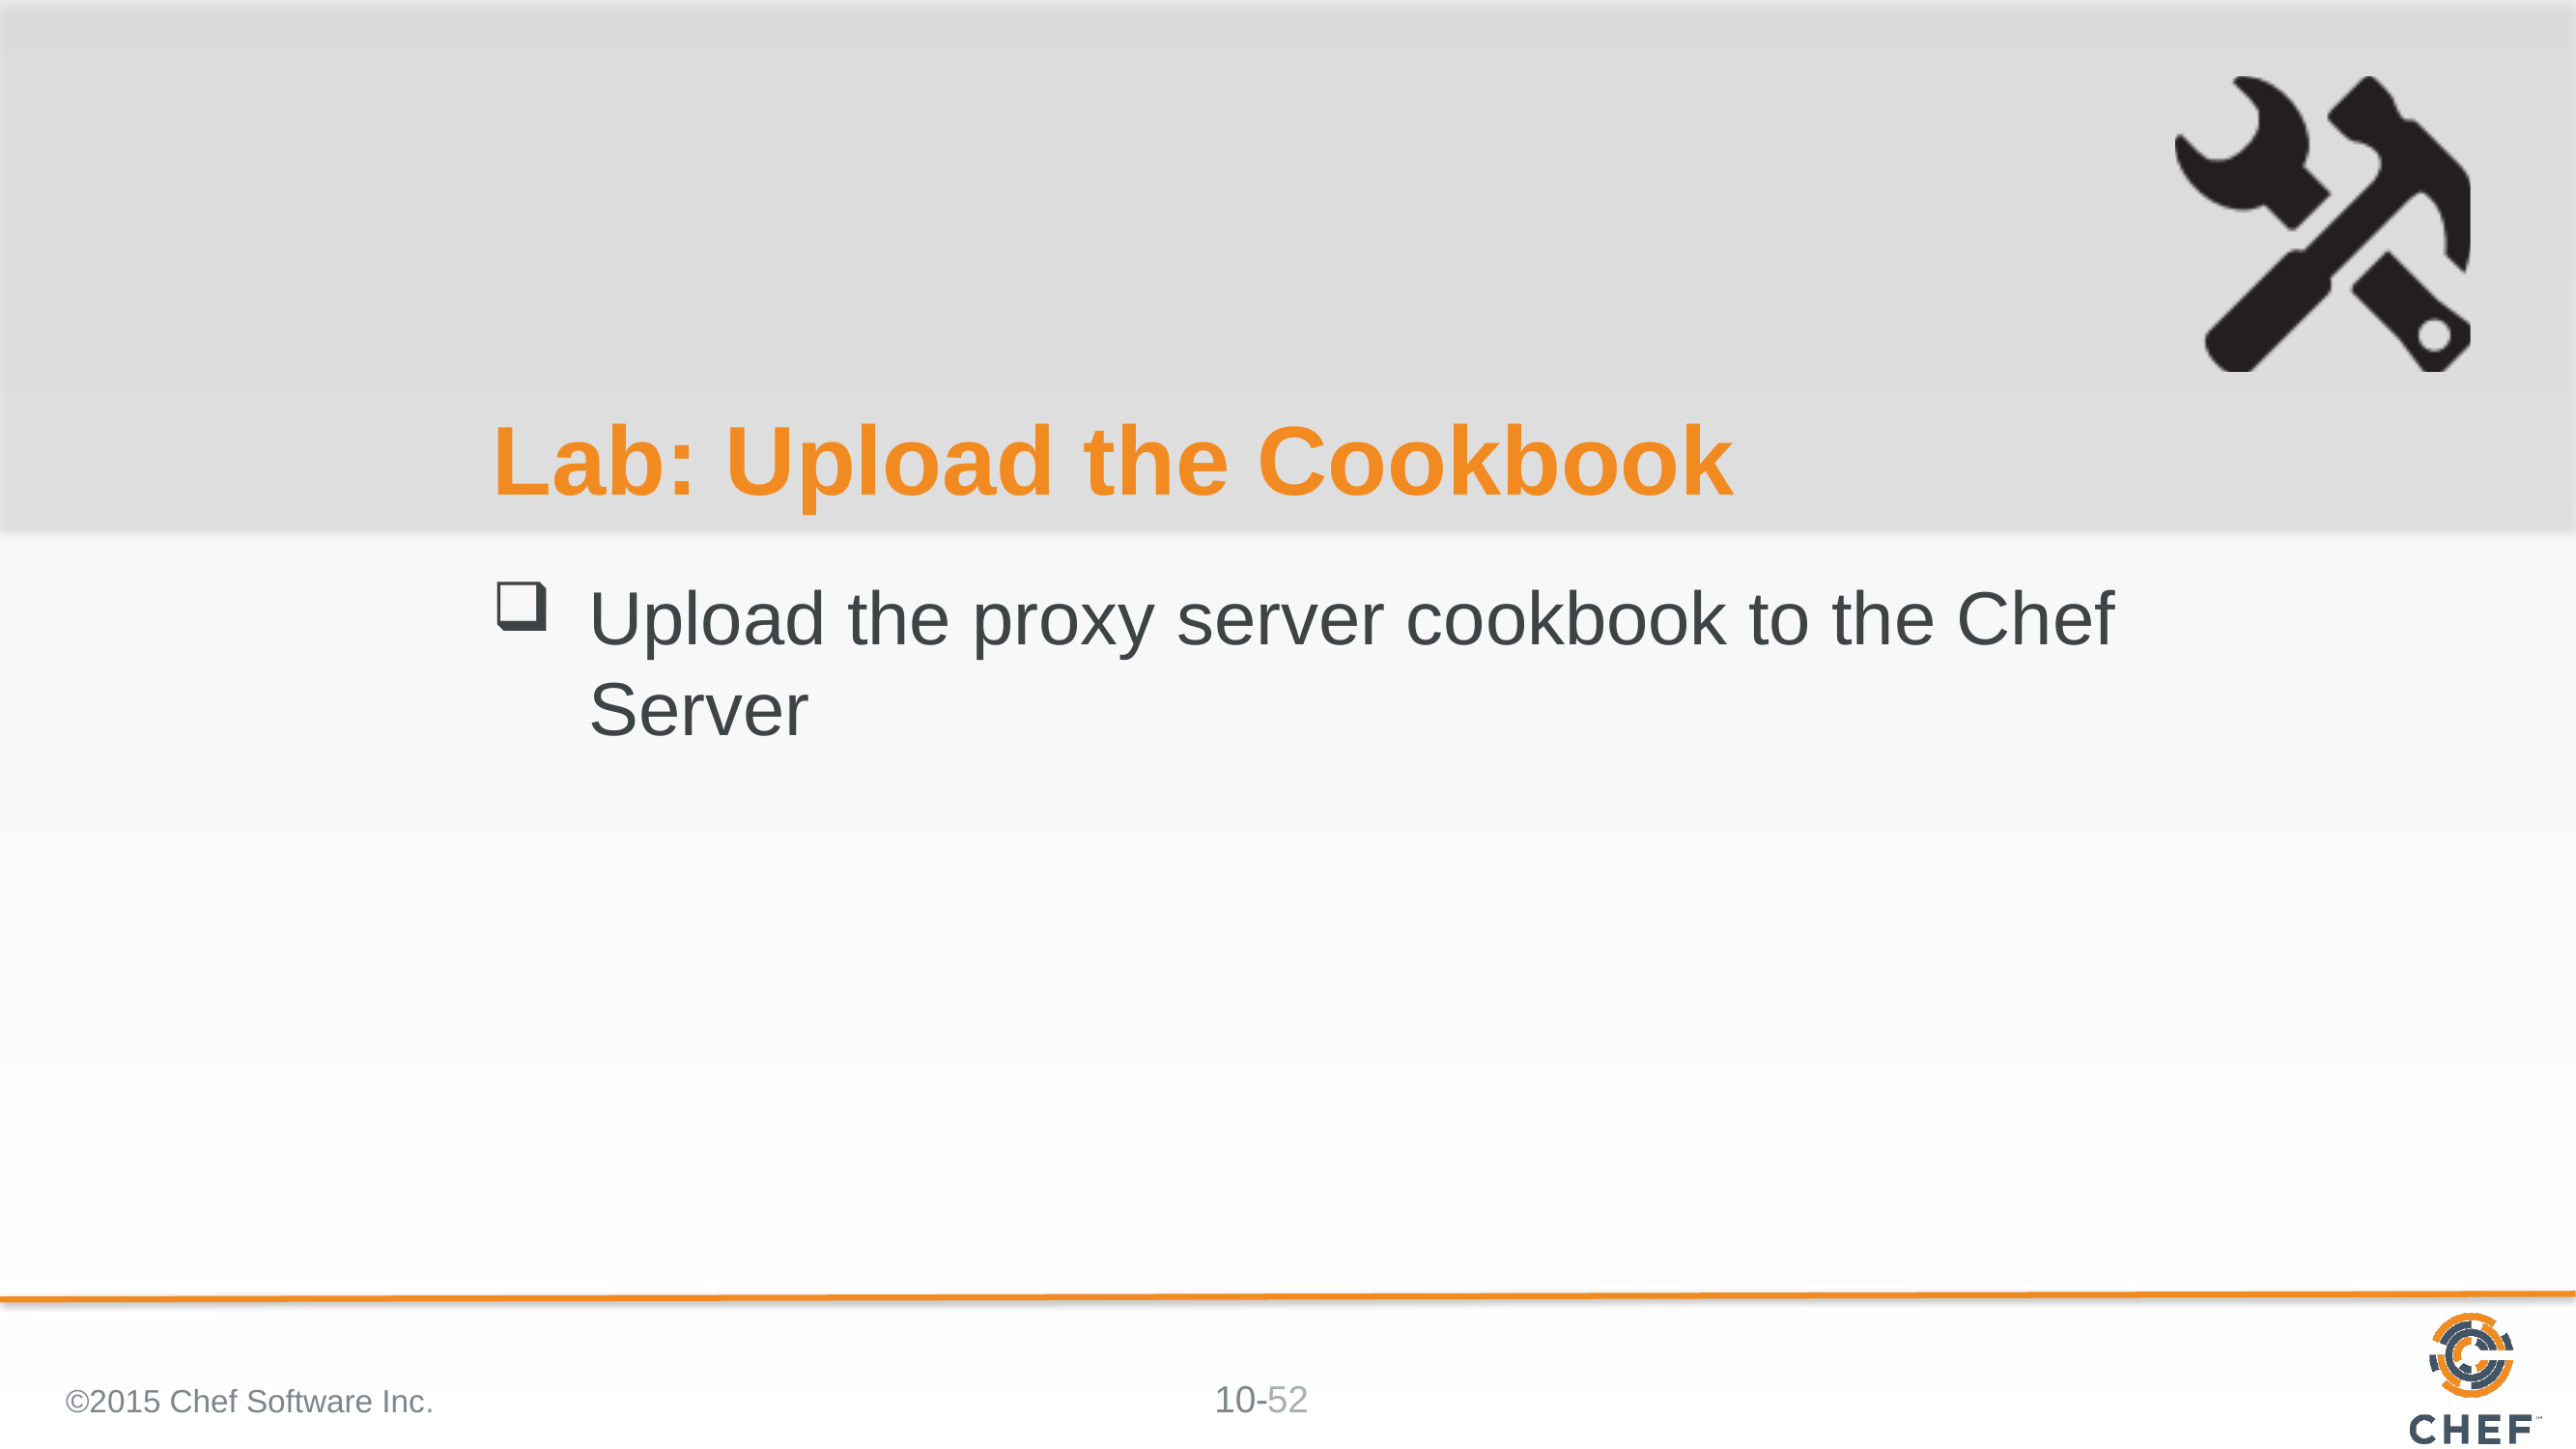

# Lab: Upload the Cookbook
Upload the proxy server cookbook to the Chef Server
©2015 Chef Software Inc.
52